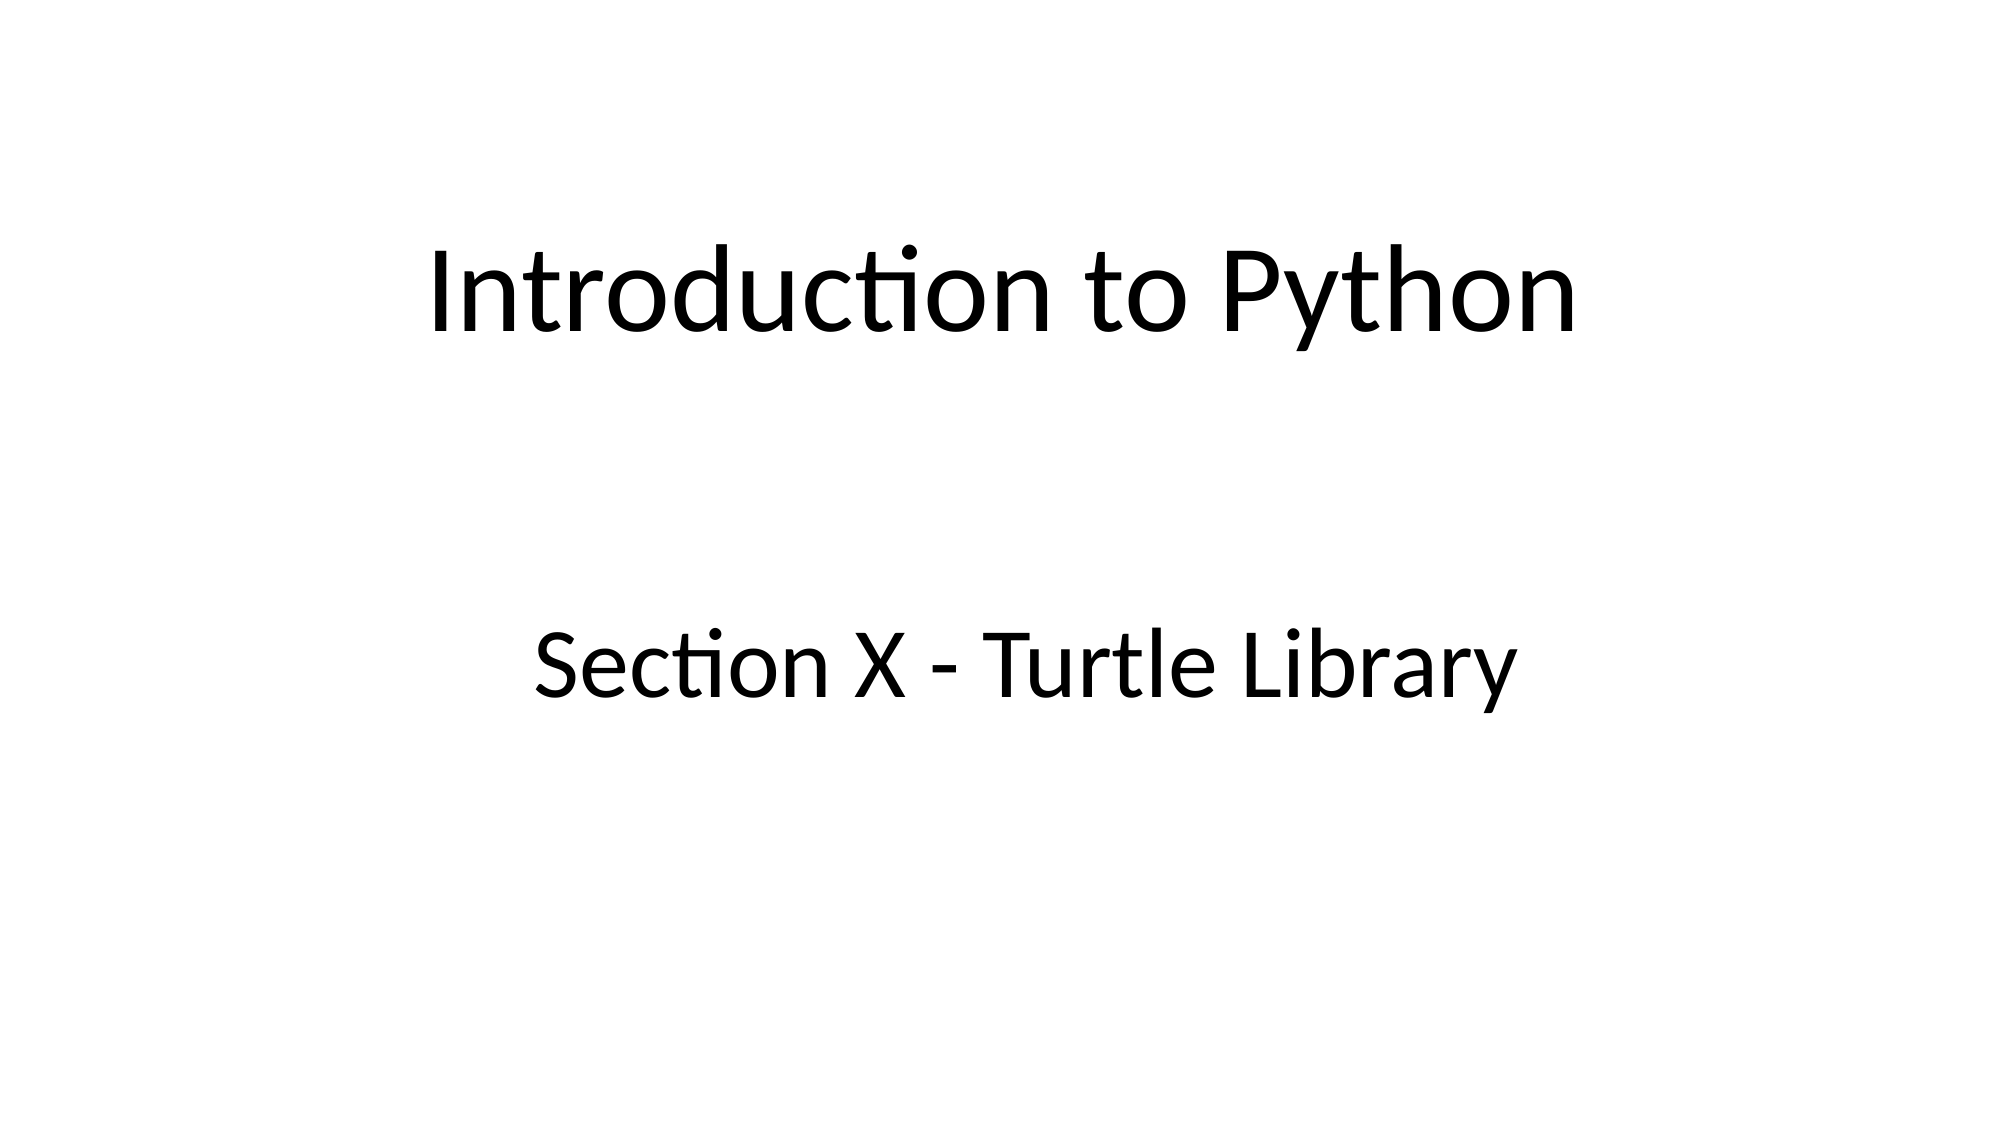

Introduction to Python
Section X - Turtle Library